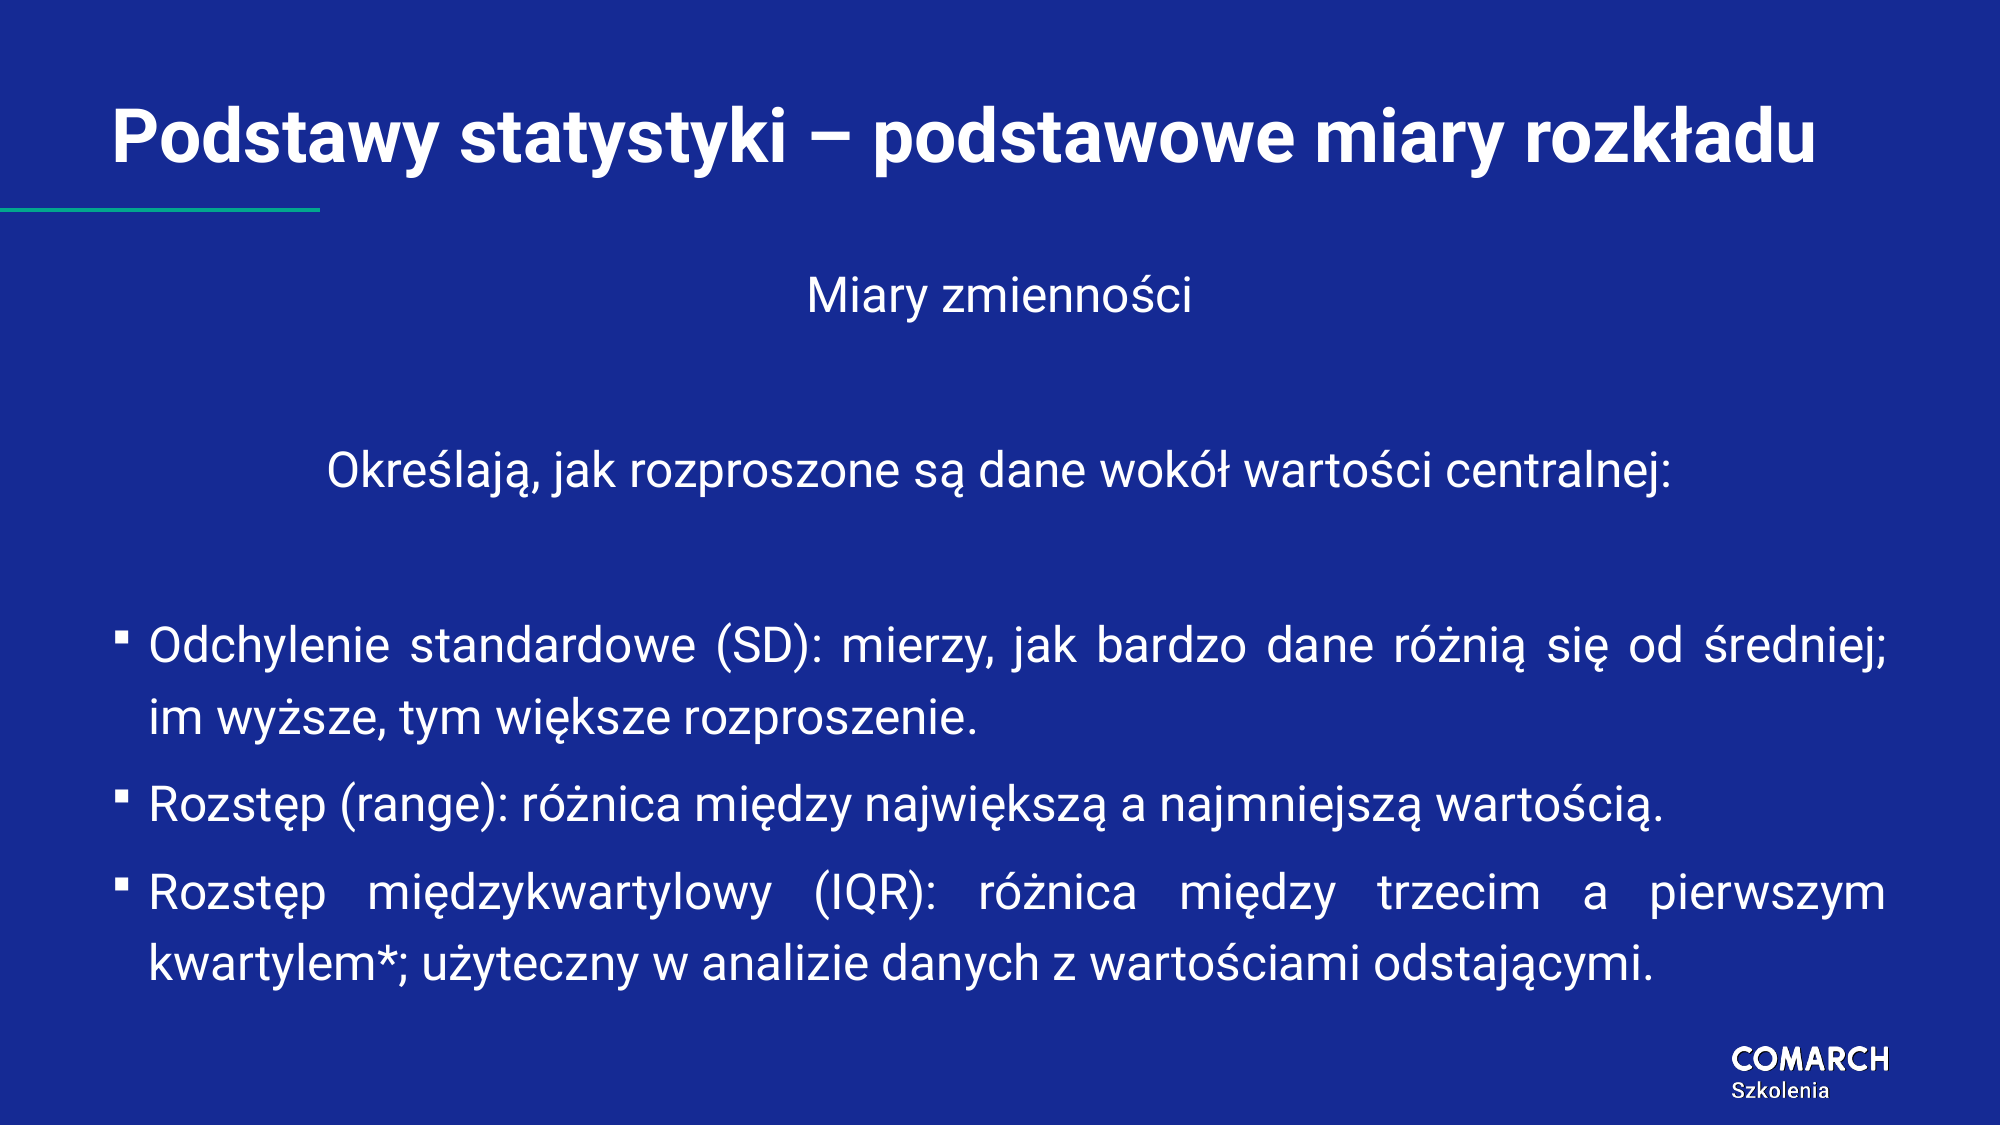

# Podstawy statystyki – podstawowe miary rozkładu
Miary zmienności

Określają, jak rozproszone są dane wokół wartości centralnej:

Odchylenie standardowe (SD): mierzy, jak bardzo dane różnią się od średniej; im wyższe, tym większe rozproszenie.
Rozstęp (range): różnica między największą a najmniejszą wartością.
Rozstęp międzykwartylowy (IQR): różnica między trzecim a pierwszym kwartylem*; użyteczny w analizie danych z wartościami odstającymi.